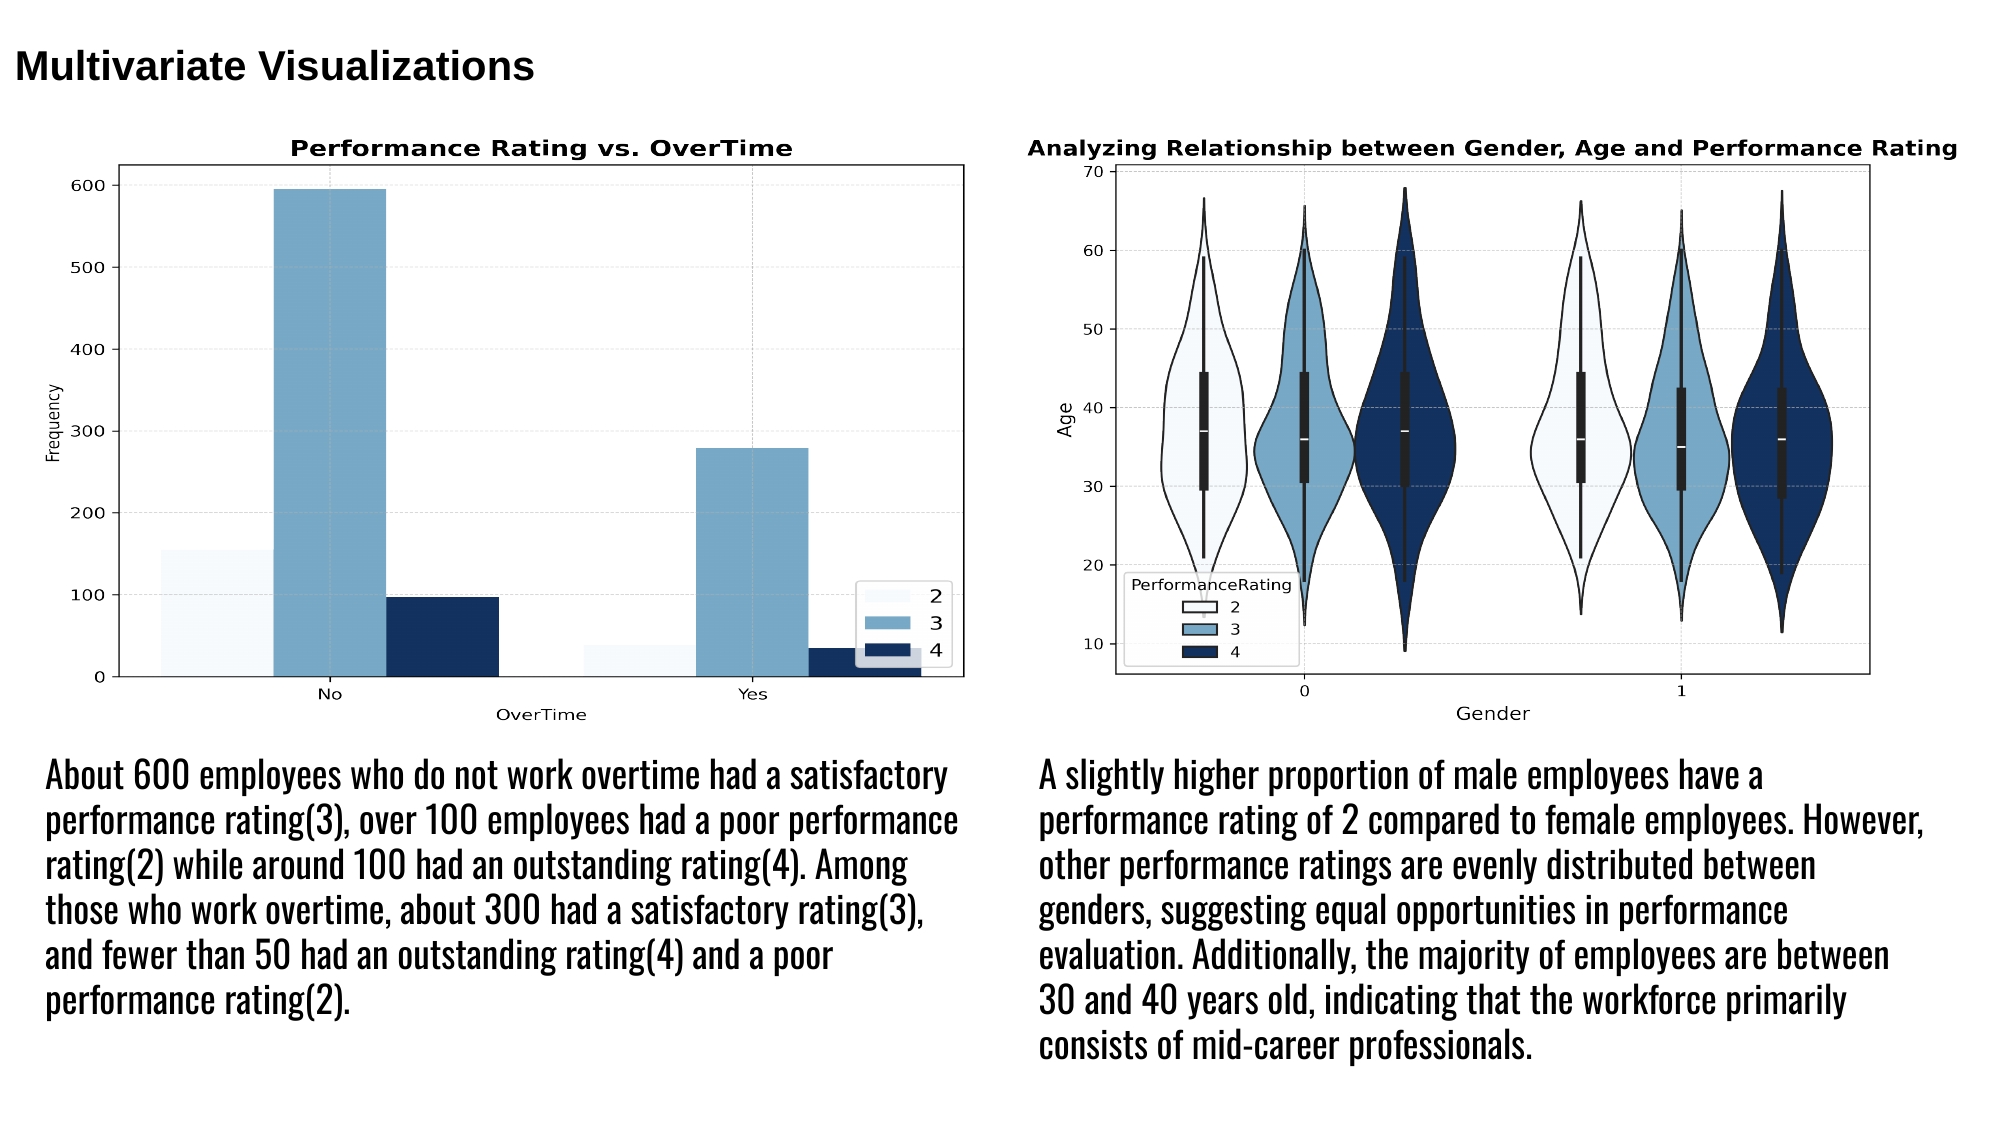

Multivariate Visualizations

About 600 employees who do not work overtime had a satisfactory performance rating(3), over 100 employees had a poor performance rating(2) while around 100 had an outstanding rating(4). Among those who work overtime, about 300 had a satisfactory rating(3), and fewer than 50 had an outstanding rating(4) and a poor performance rating(2).
A slightly higher proportion of male employees have a performance rating of 2 compared to female employees. However, other performance ratings are evenly distributed between genders, suggesting equal opportunities in performance evaluation. Additionally, the majority of employees are between 30 and 40 years old, indicating that the workforce primarily consists of mid-career professionals.